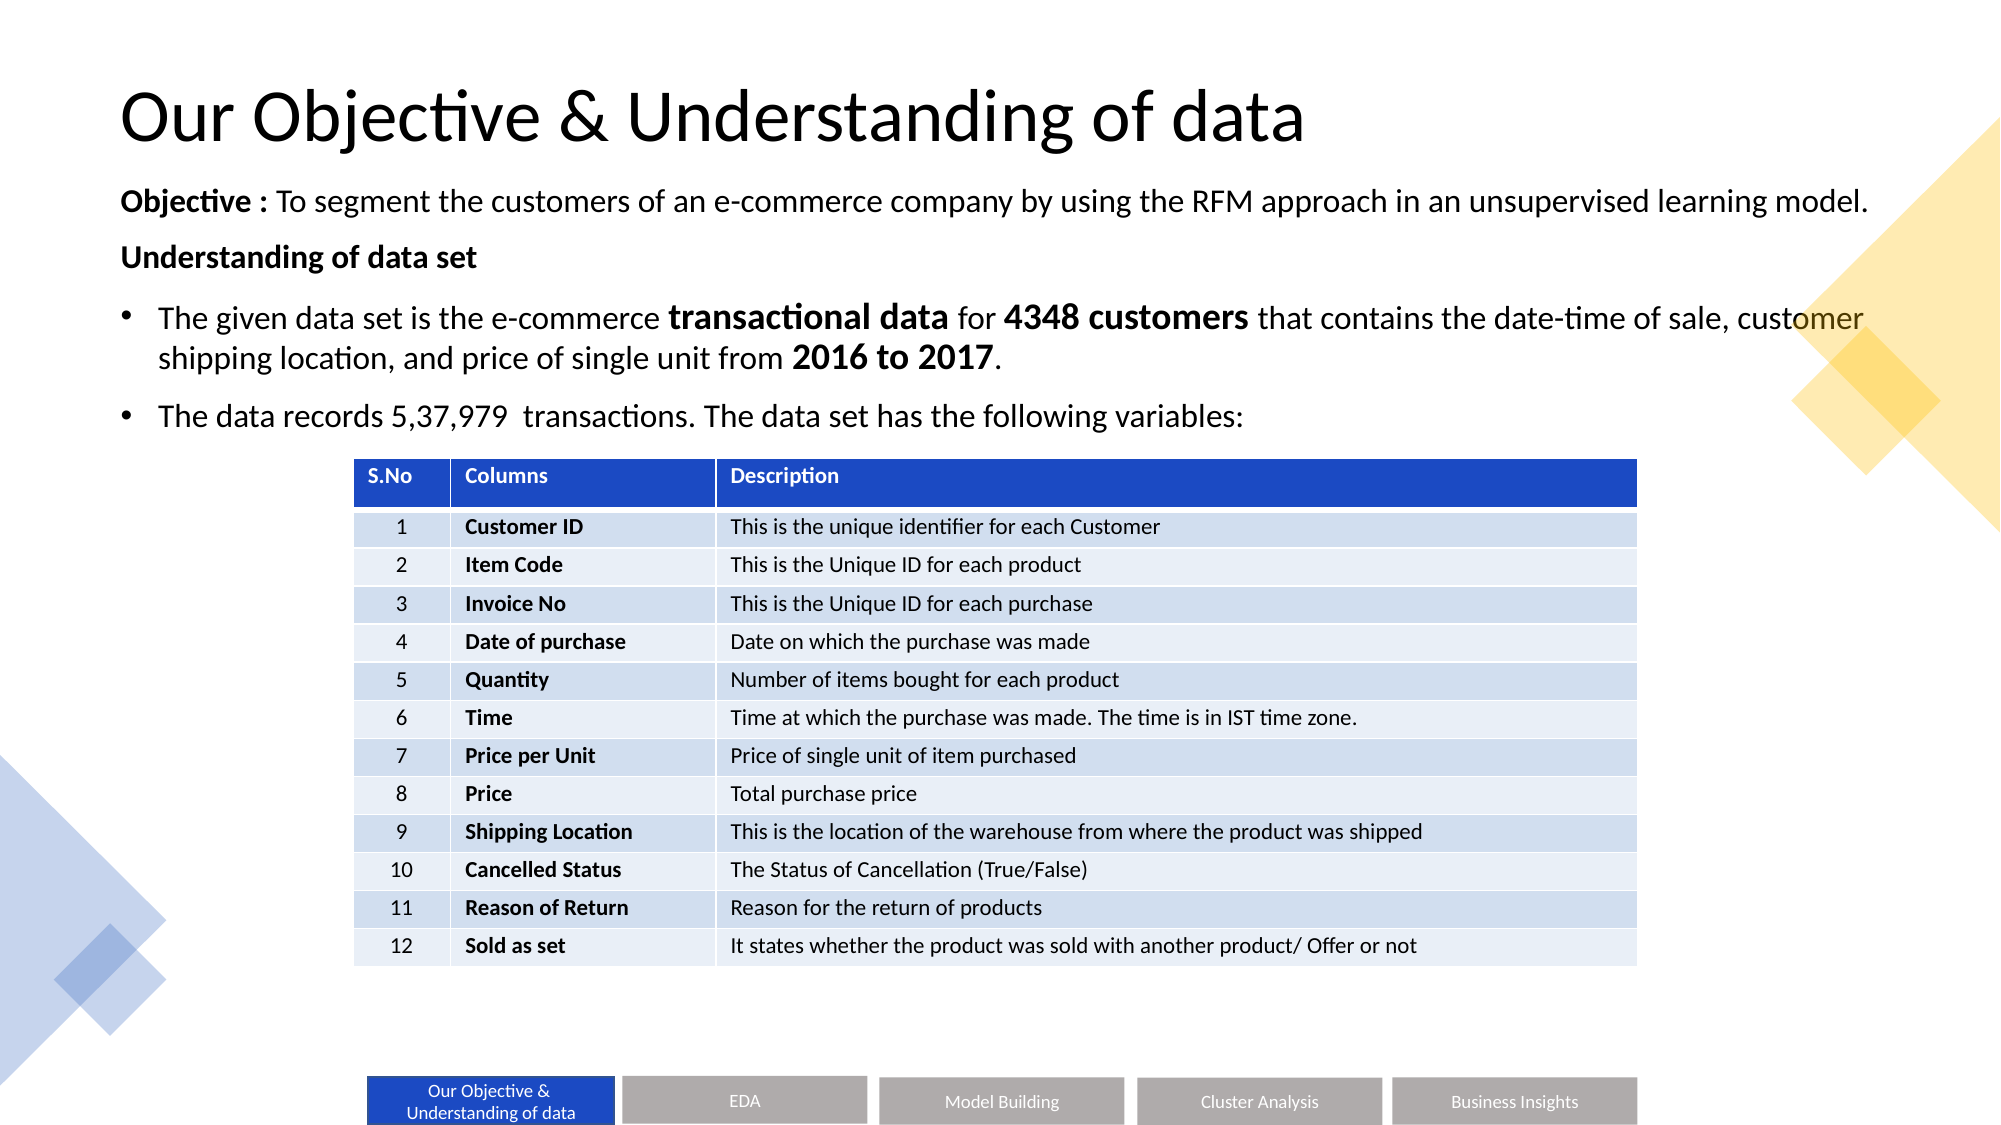

# Our Objective & Understanding of data
Objective : To segment the customers of an e-commerce company by using the RFM approach in an unsupervised learning model.
Understanding of data set
The given data set is the e-commerce transactional data for 4348 customers that contains the date-time of sale, customer shipping location, and price of single unit from 2016 to 2017.
The data records 5,37,979  transactions. The data set has the following variables:

| S.No | Columns | Description |
| --- | --- | --- |
| 1 | Customer ID | This is the unique identifier for each Customer |
| 2 | Item Code | This is the Unique ID for each product |
| 3 | Invoice No | This is the Unique ID for each purchase |
| 4 | Date of purchase | Date on which the purchase was made |
| 5 | Quantity | Number of items bought for each product |
| 6 | Time | Time at which the purchase was made. The time is in IST time zone. |
| 7 | Price per Unit | Price of single unit of item purchased |
| 8 | Price | Total purchase price |
| 9 | Shipping Location | This is the location of the warehouse from where the product was shipped |
| 10 | Cancelled Status | The Status of Cancellation (True/False) |
| 11 | Reason of Return | Reason for the return of products |
| 12 | Sold as set | It states whether the product was sold with another product/ Offer or not |

3
EDA
Our Objective &
Understanding of data
Model Building
Business Insights
Cluster Analysis